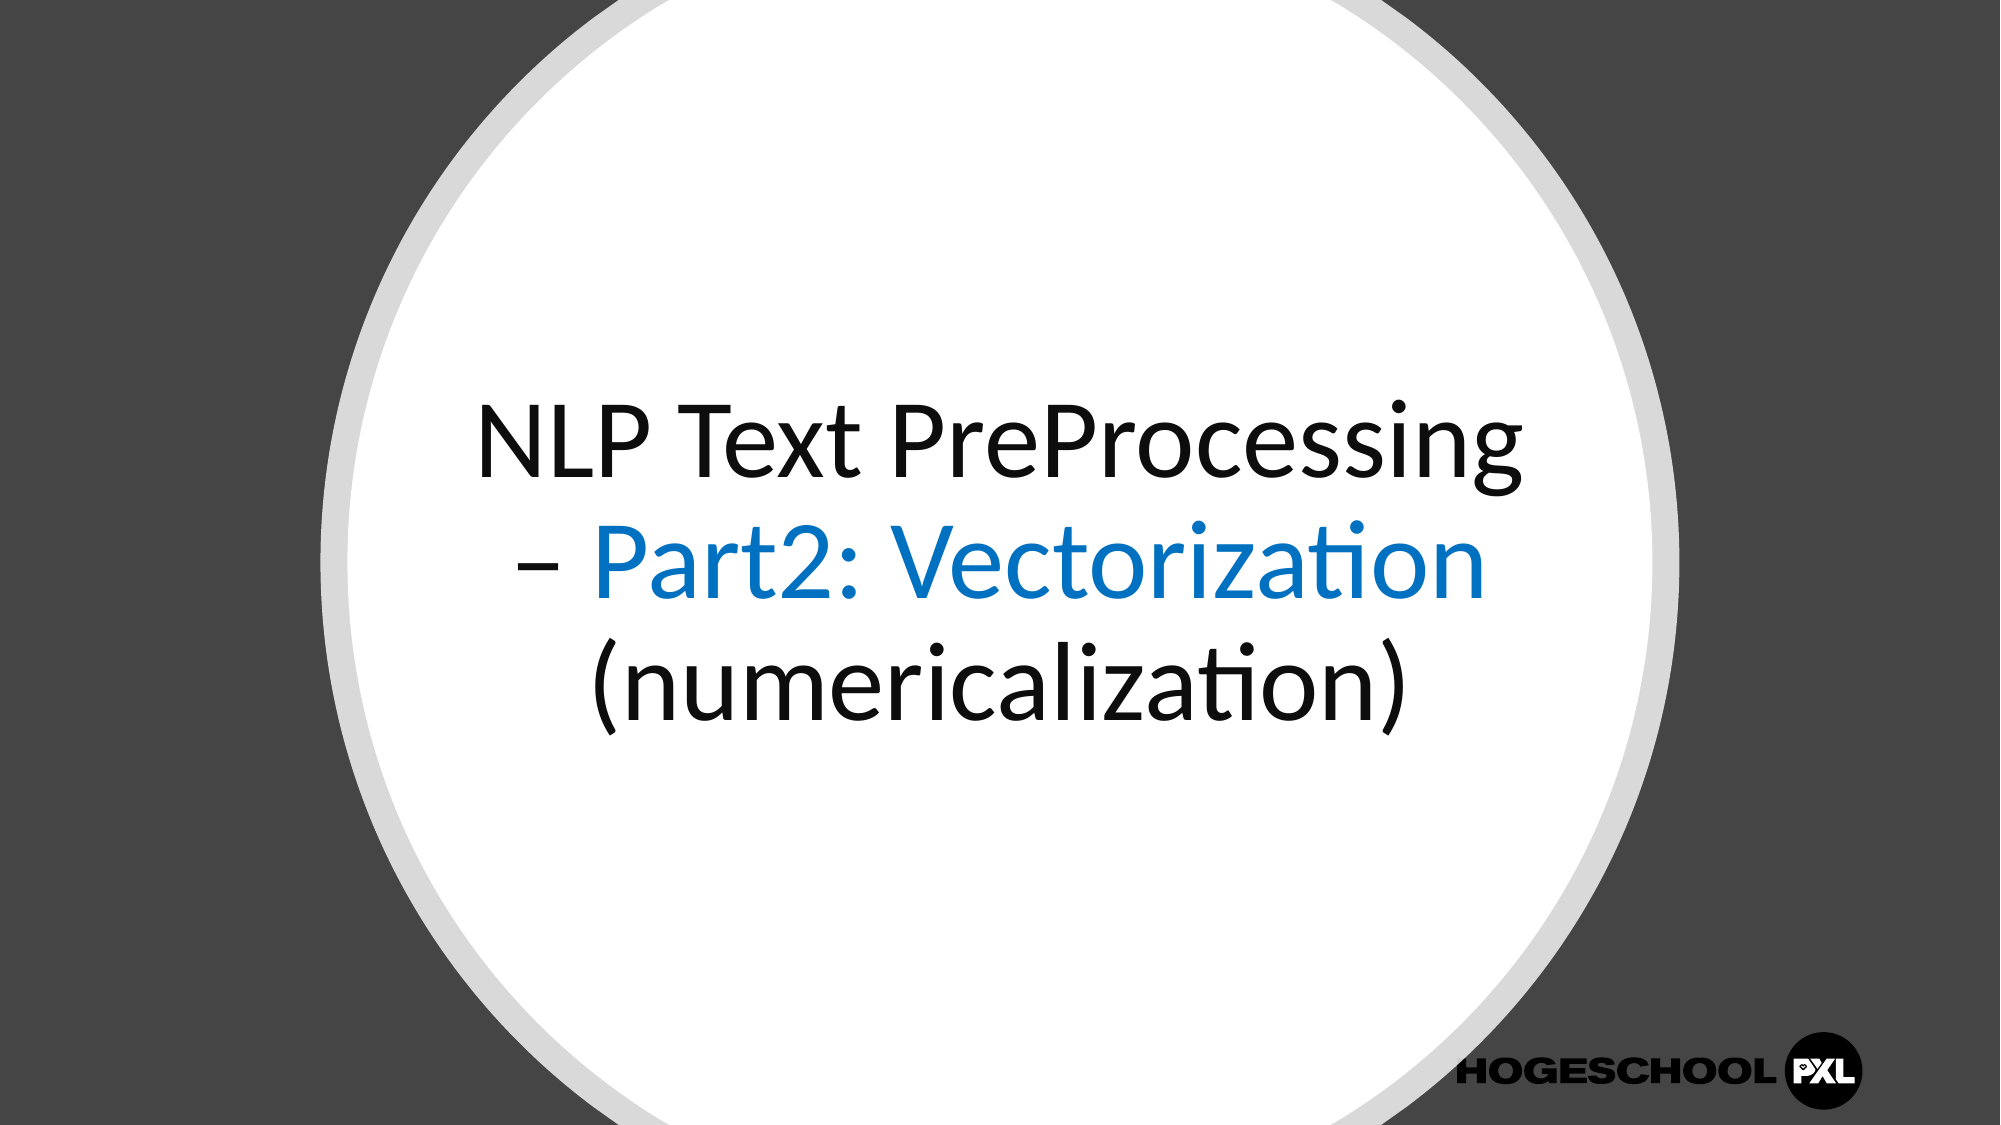

# NLP Text PreProcessing – Part2: Vectorization (numericalization)